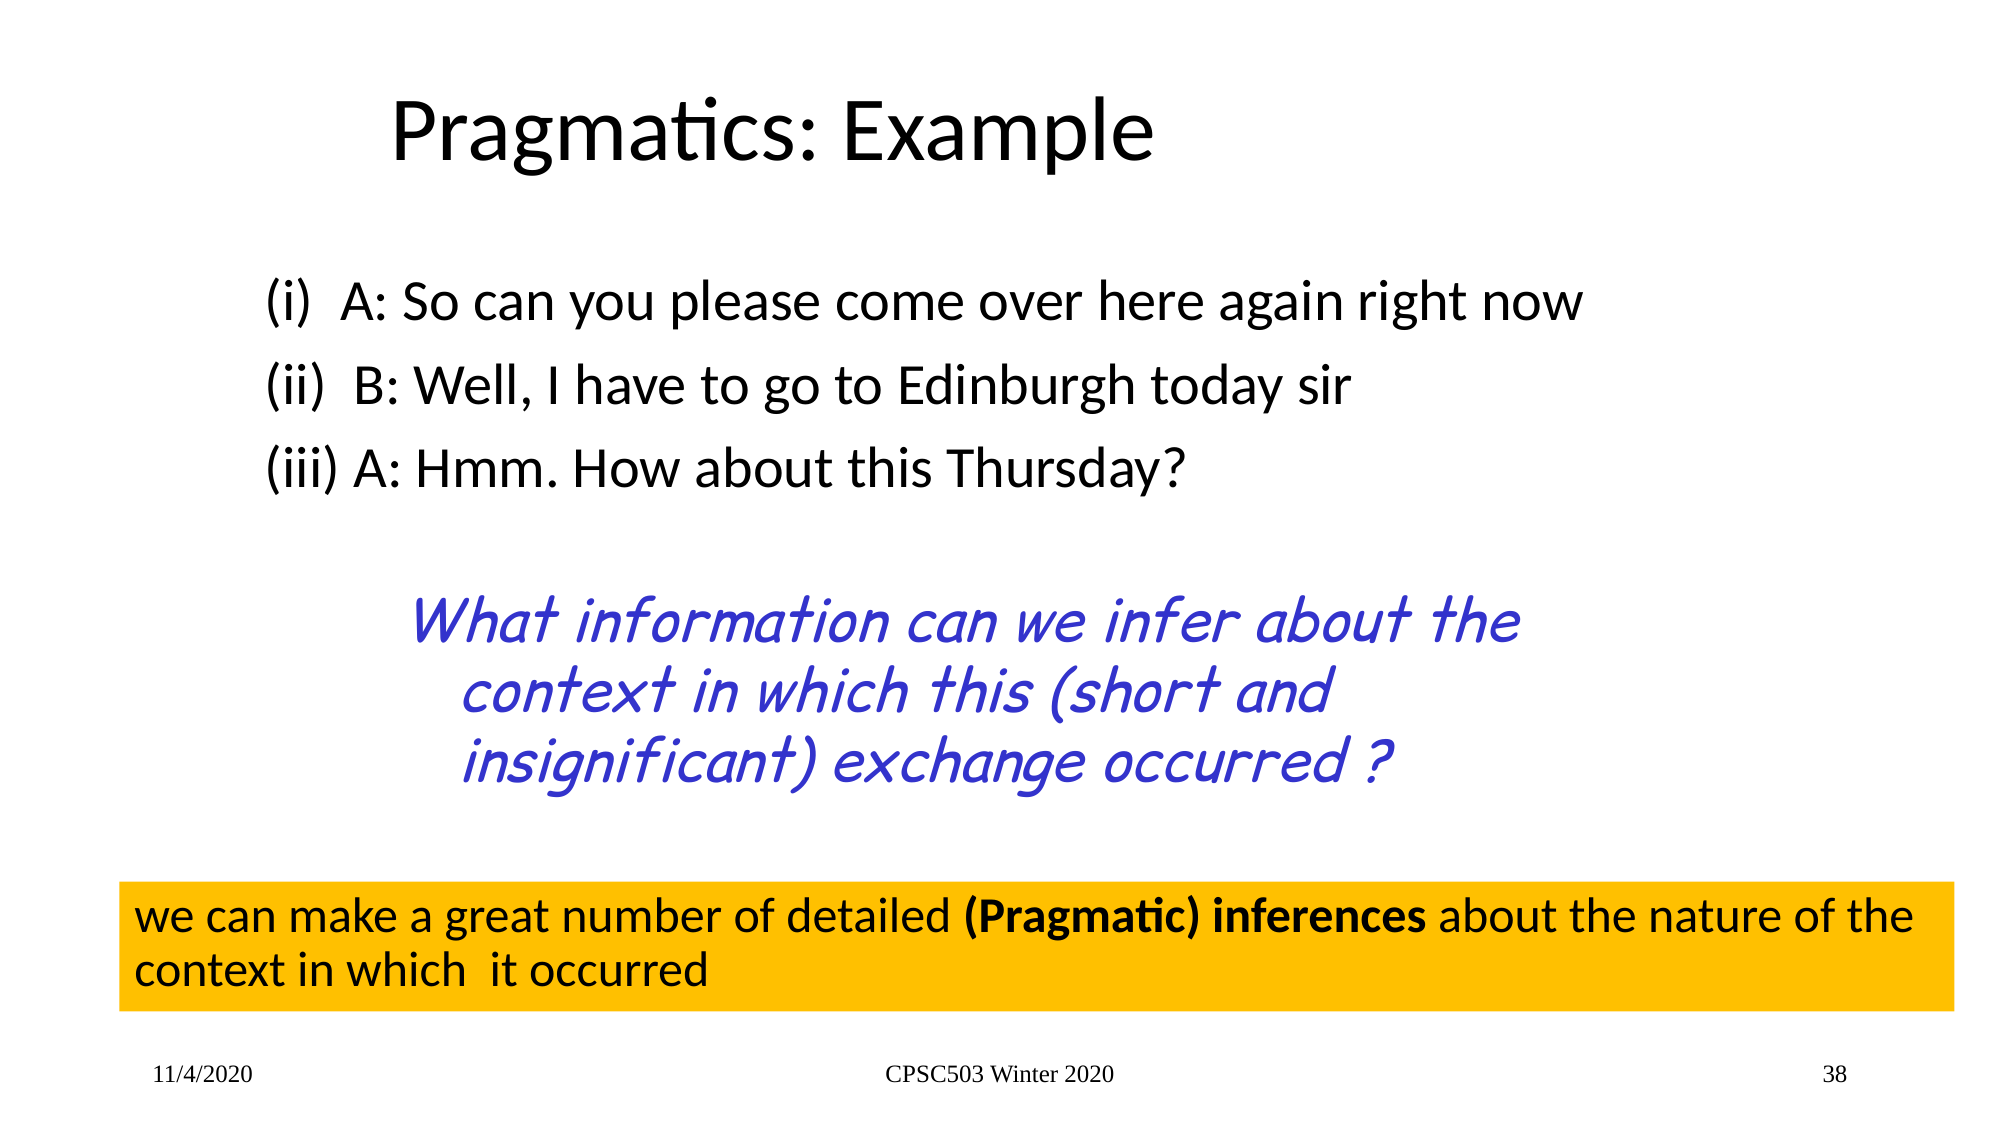

# Pragmatics: Example
(i)  A: So can you please come over here again right now
(ii)  B: Well, I have to go to Edinburgh today sir
(iii) A: Hmm. How about this Thursday?

What information can we infer about the context in which this (short and insignificant) exchange occurred ?
we can make a great number of detailed (Pragmatic) inferences about the nature of the context in which  it occurred
11/4/2020
CPSC503 Winter 2020
38